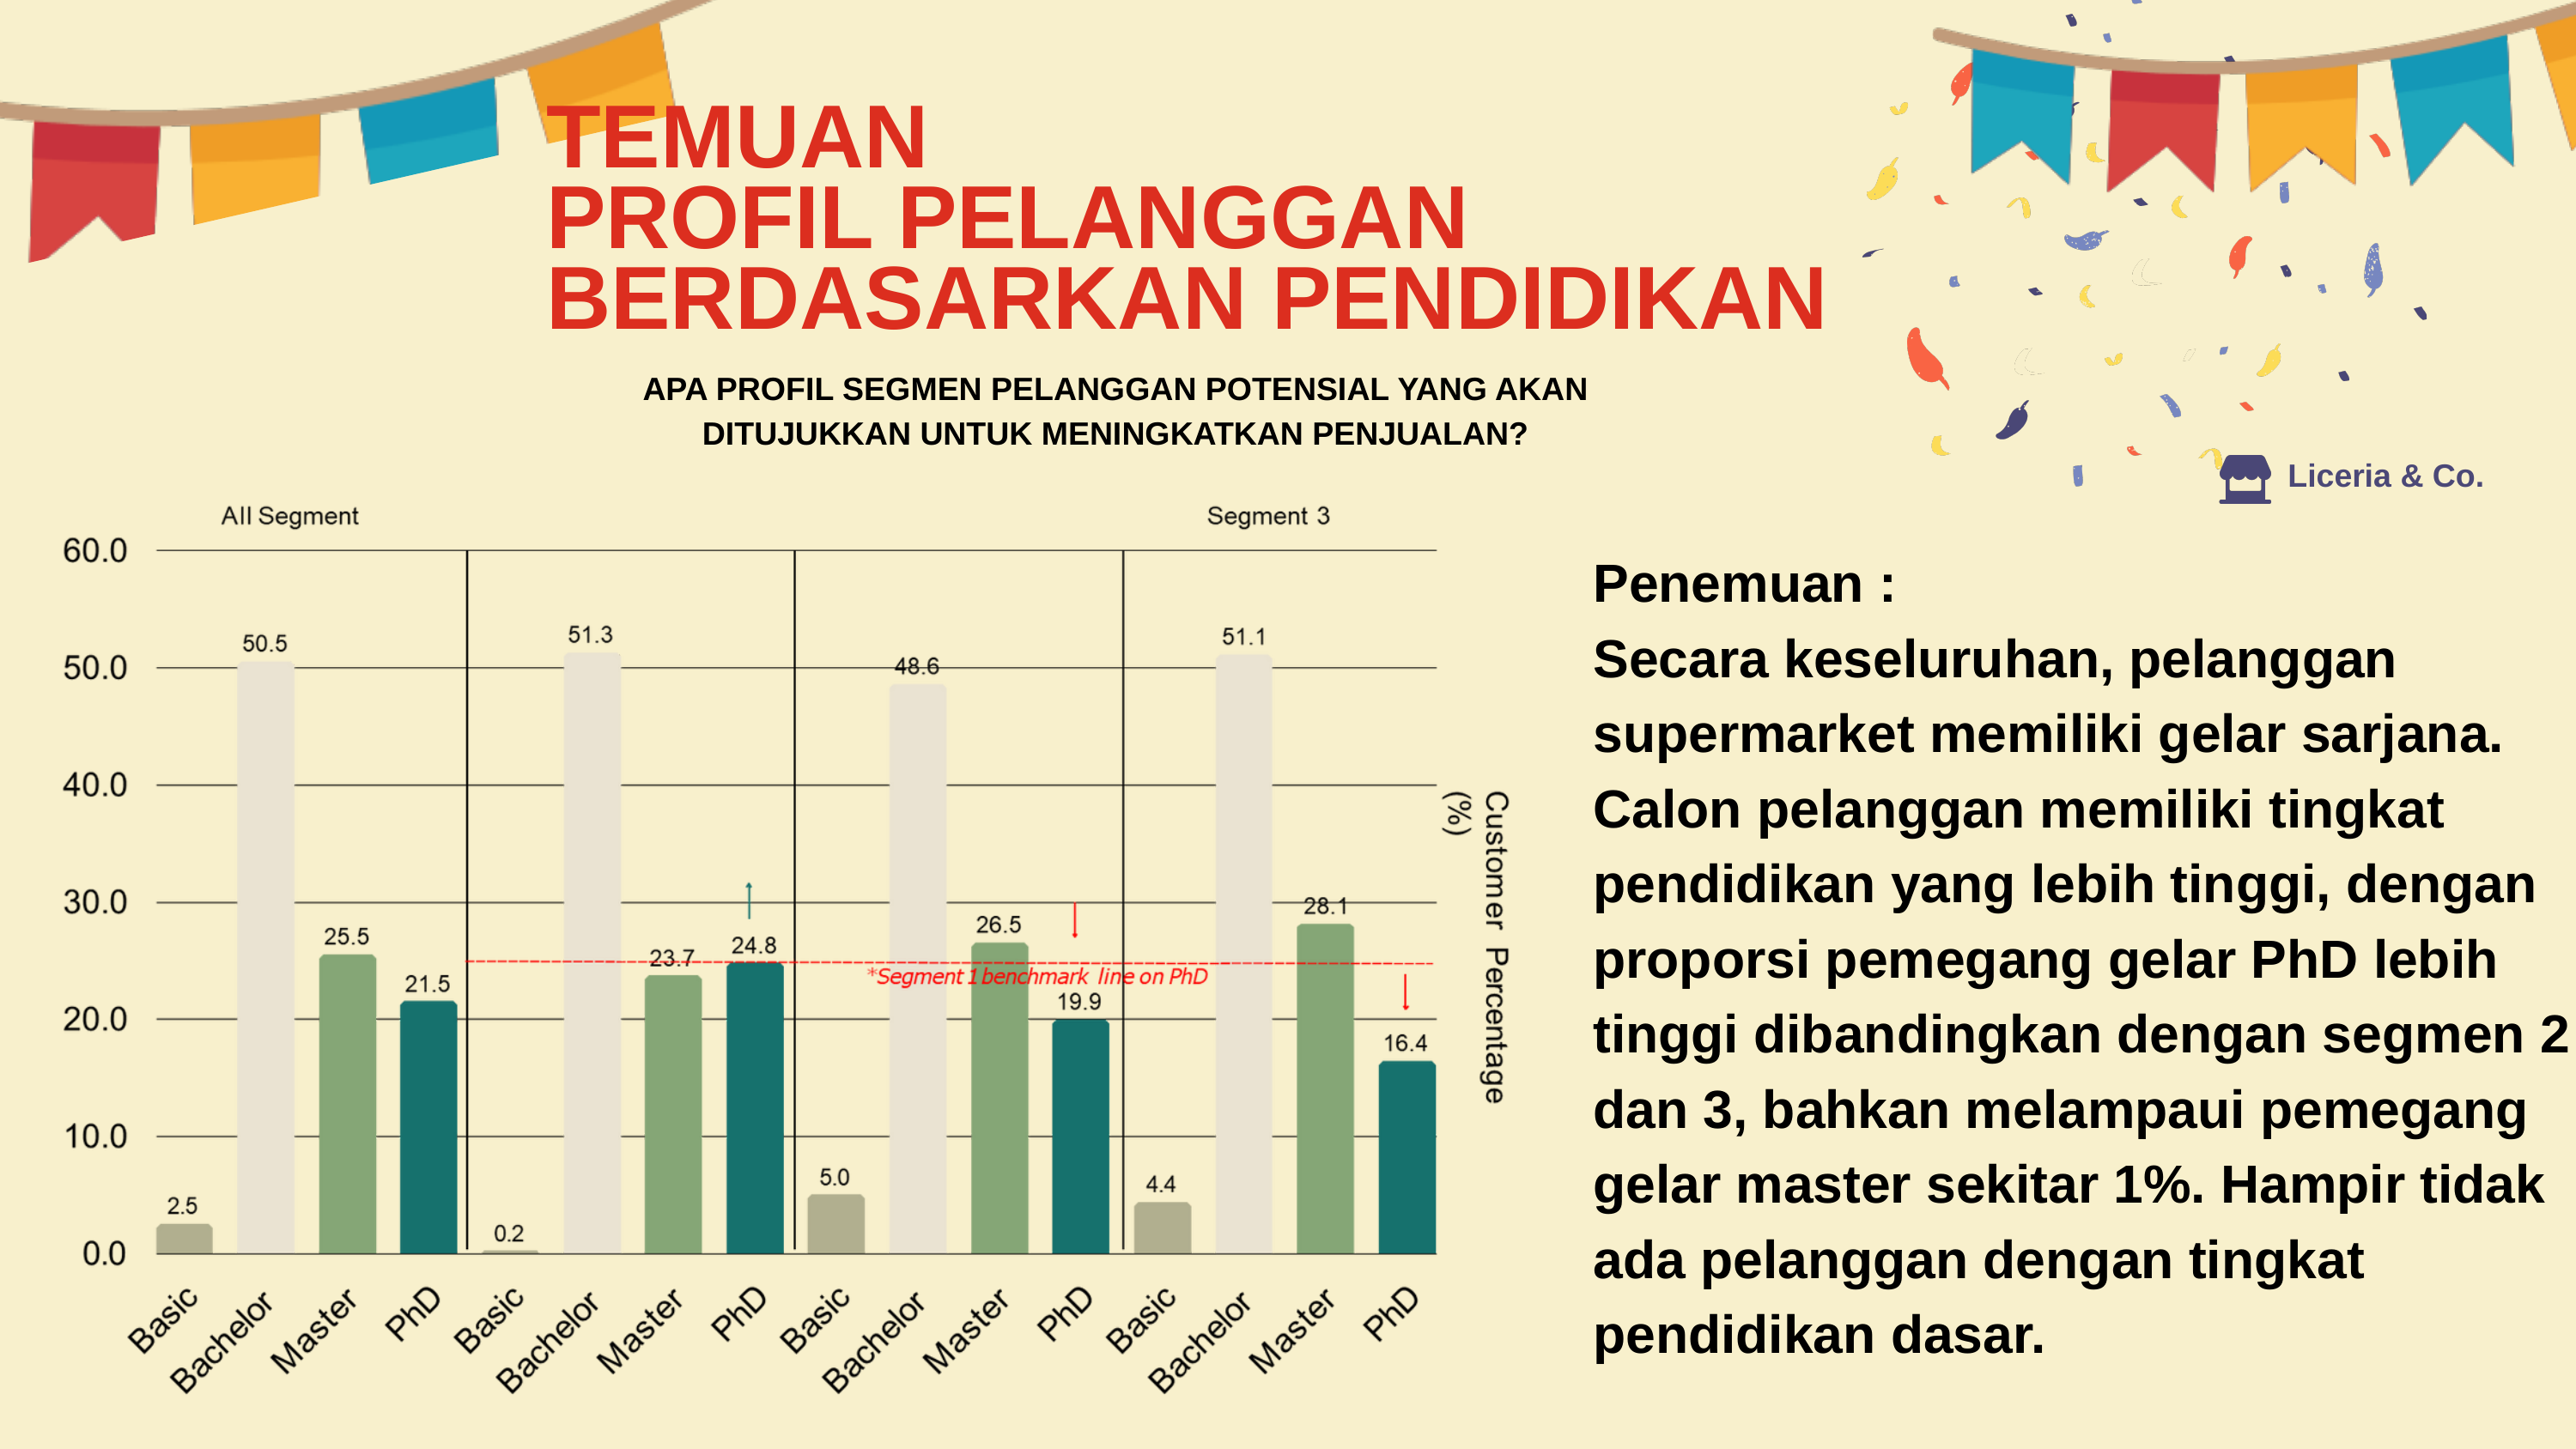

TEMUAN
PROFIL PELANGGAN BERDASARKAN PENDIDIKAN
APA PROFIL SEGMEN PELANGGAN POTENSIAL YANG AKAN
DITUJUKKAN UNTUK MENINGKATKAN PENJUALAN?
Liceria & Co.

Penemuan :
Secara keseluruhan, pelanggan supermarket memiliki gelar sarjana. Calon pelanggan memiliki tingkat pendidikan yang lebih tinggi, dengan proporsi pemegang gelar PhD lebih tinggi dibandingkan dengan segmen 2 dan 3, bahkan melampaui pemegang gelar master sekitar 1%. Hampir tidak ada pelanggan dengan tingkat pendidikan dasar.